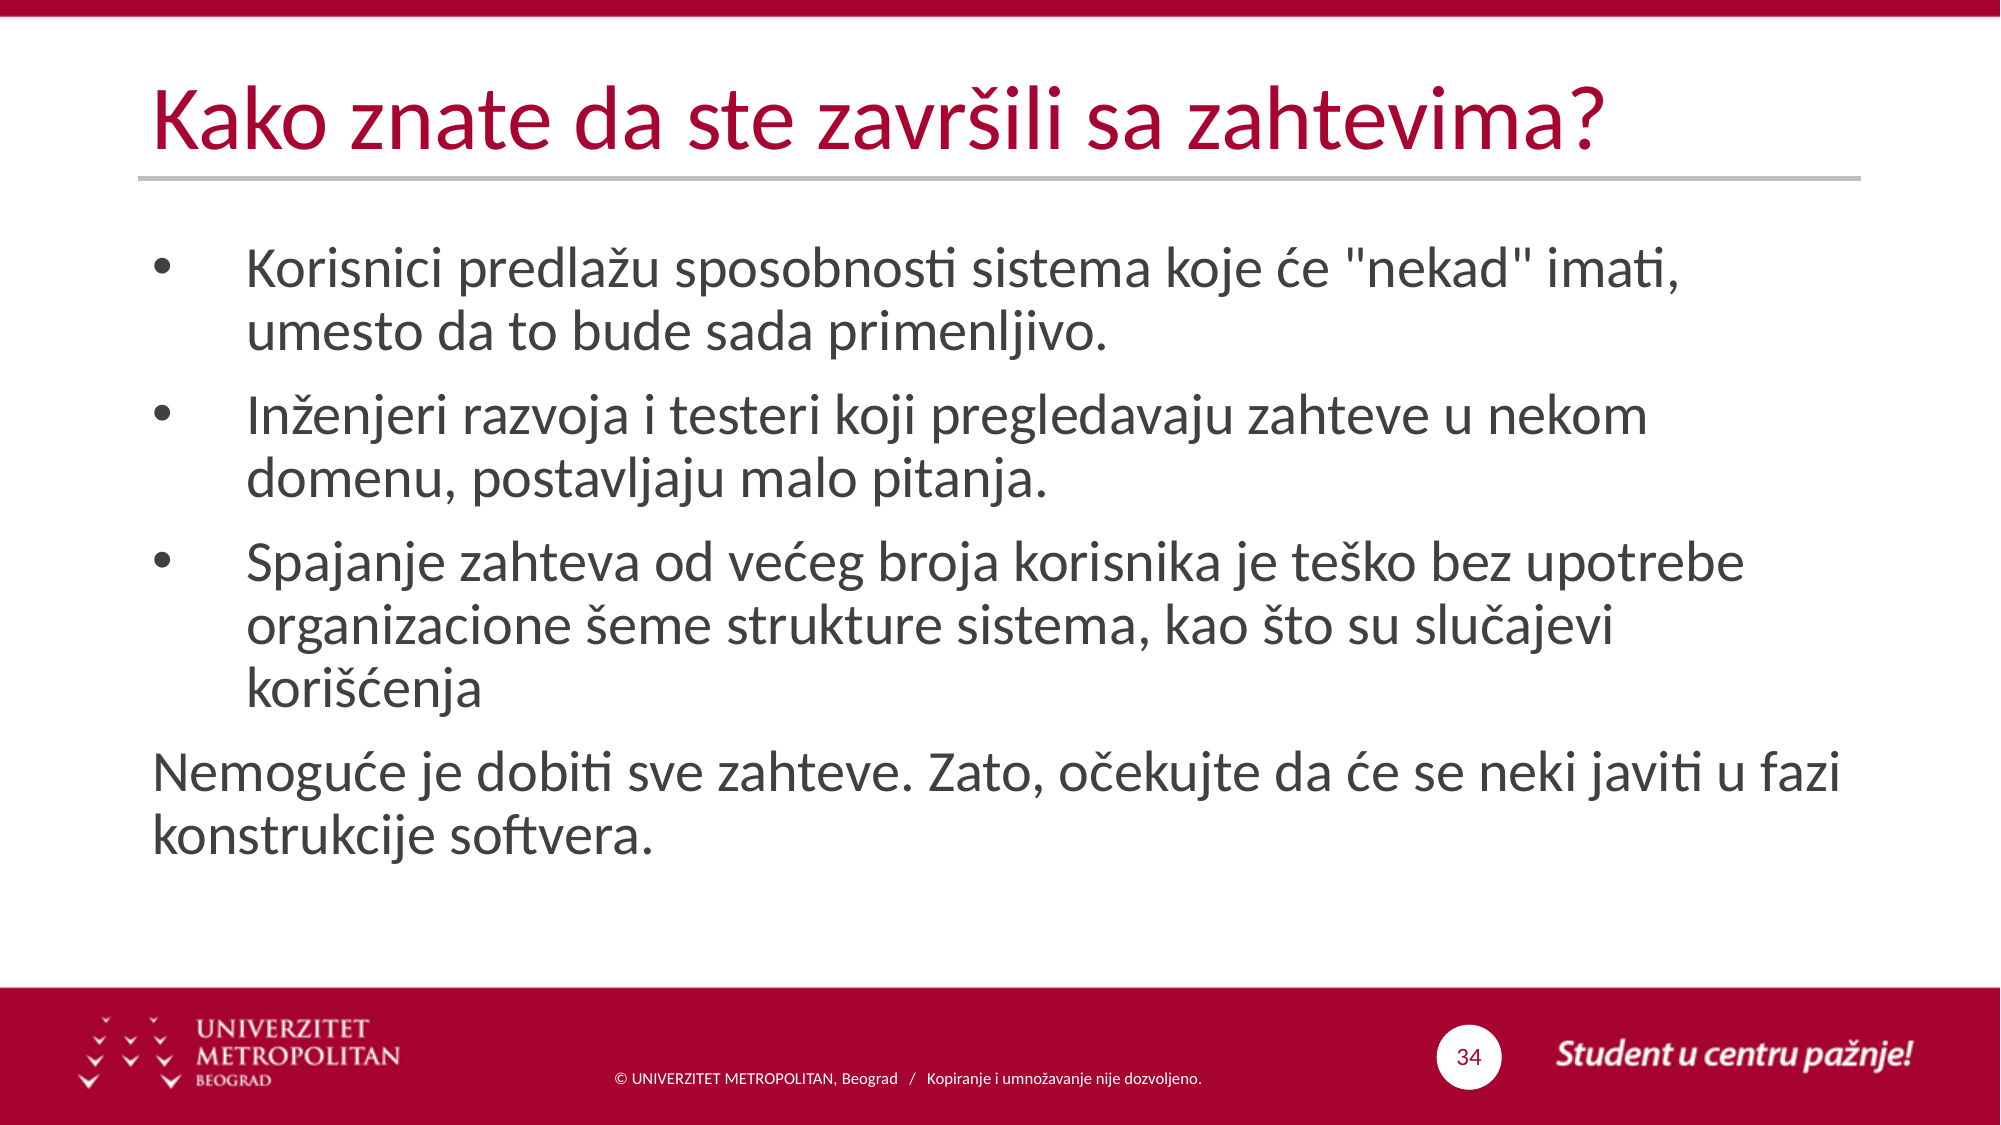

# Kako znate da ste završili sa zahtevima?
Korisnici predlažu sposobnosti sistema koje će "nekad" imati, umesto da to bude sada primenljivo.
Inženjeri razvoja i testeri koji pregledavaju zahteve u nekom domenu, postavljaju malo pitanja.
Spajanje zahteva od većeg broja korisnika je teško bez upotrebe organizacione šeme strukture sistema, kao što su slučajevi korišćenja
Nemoguće je dobiti sve zahteve. Zato, očekujte da će se neki javiti u fazi konstrukcije softvera.